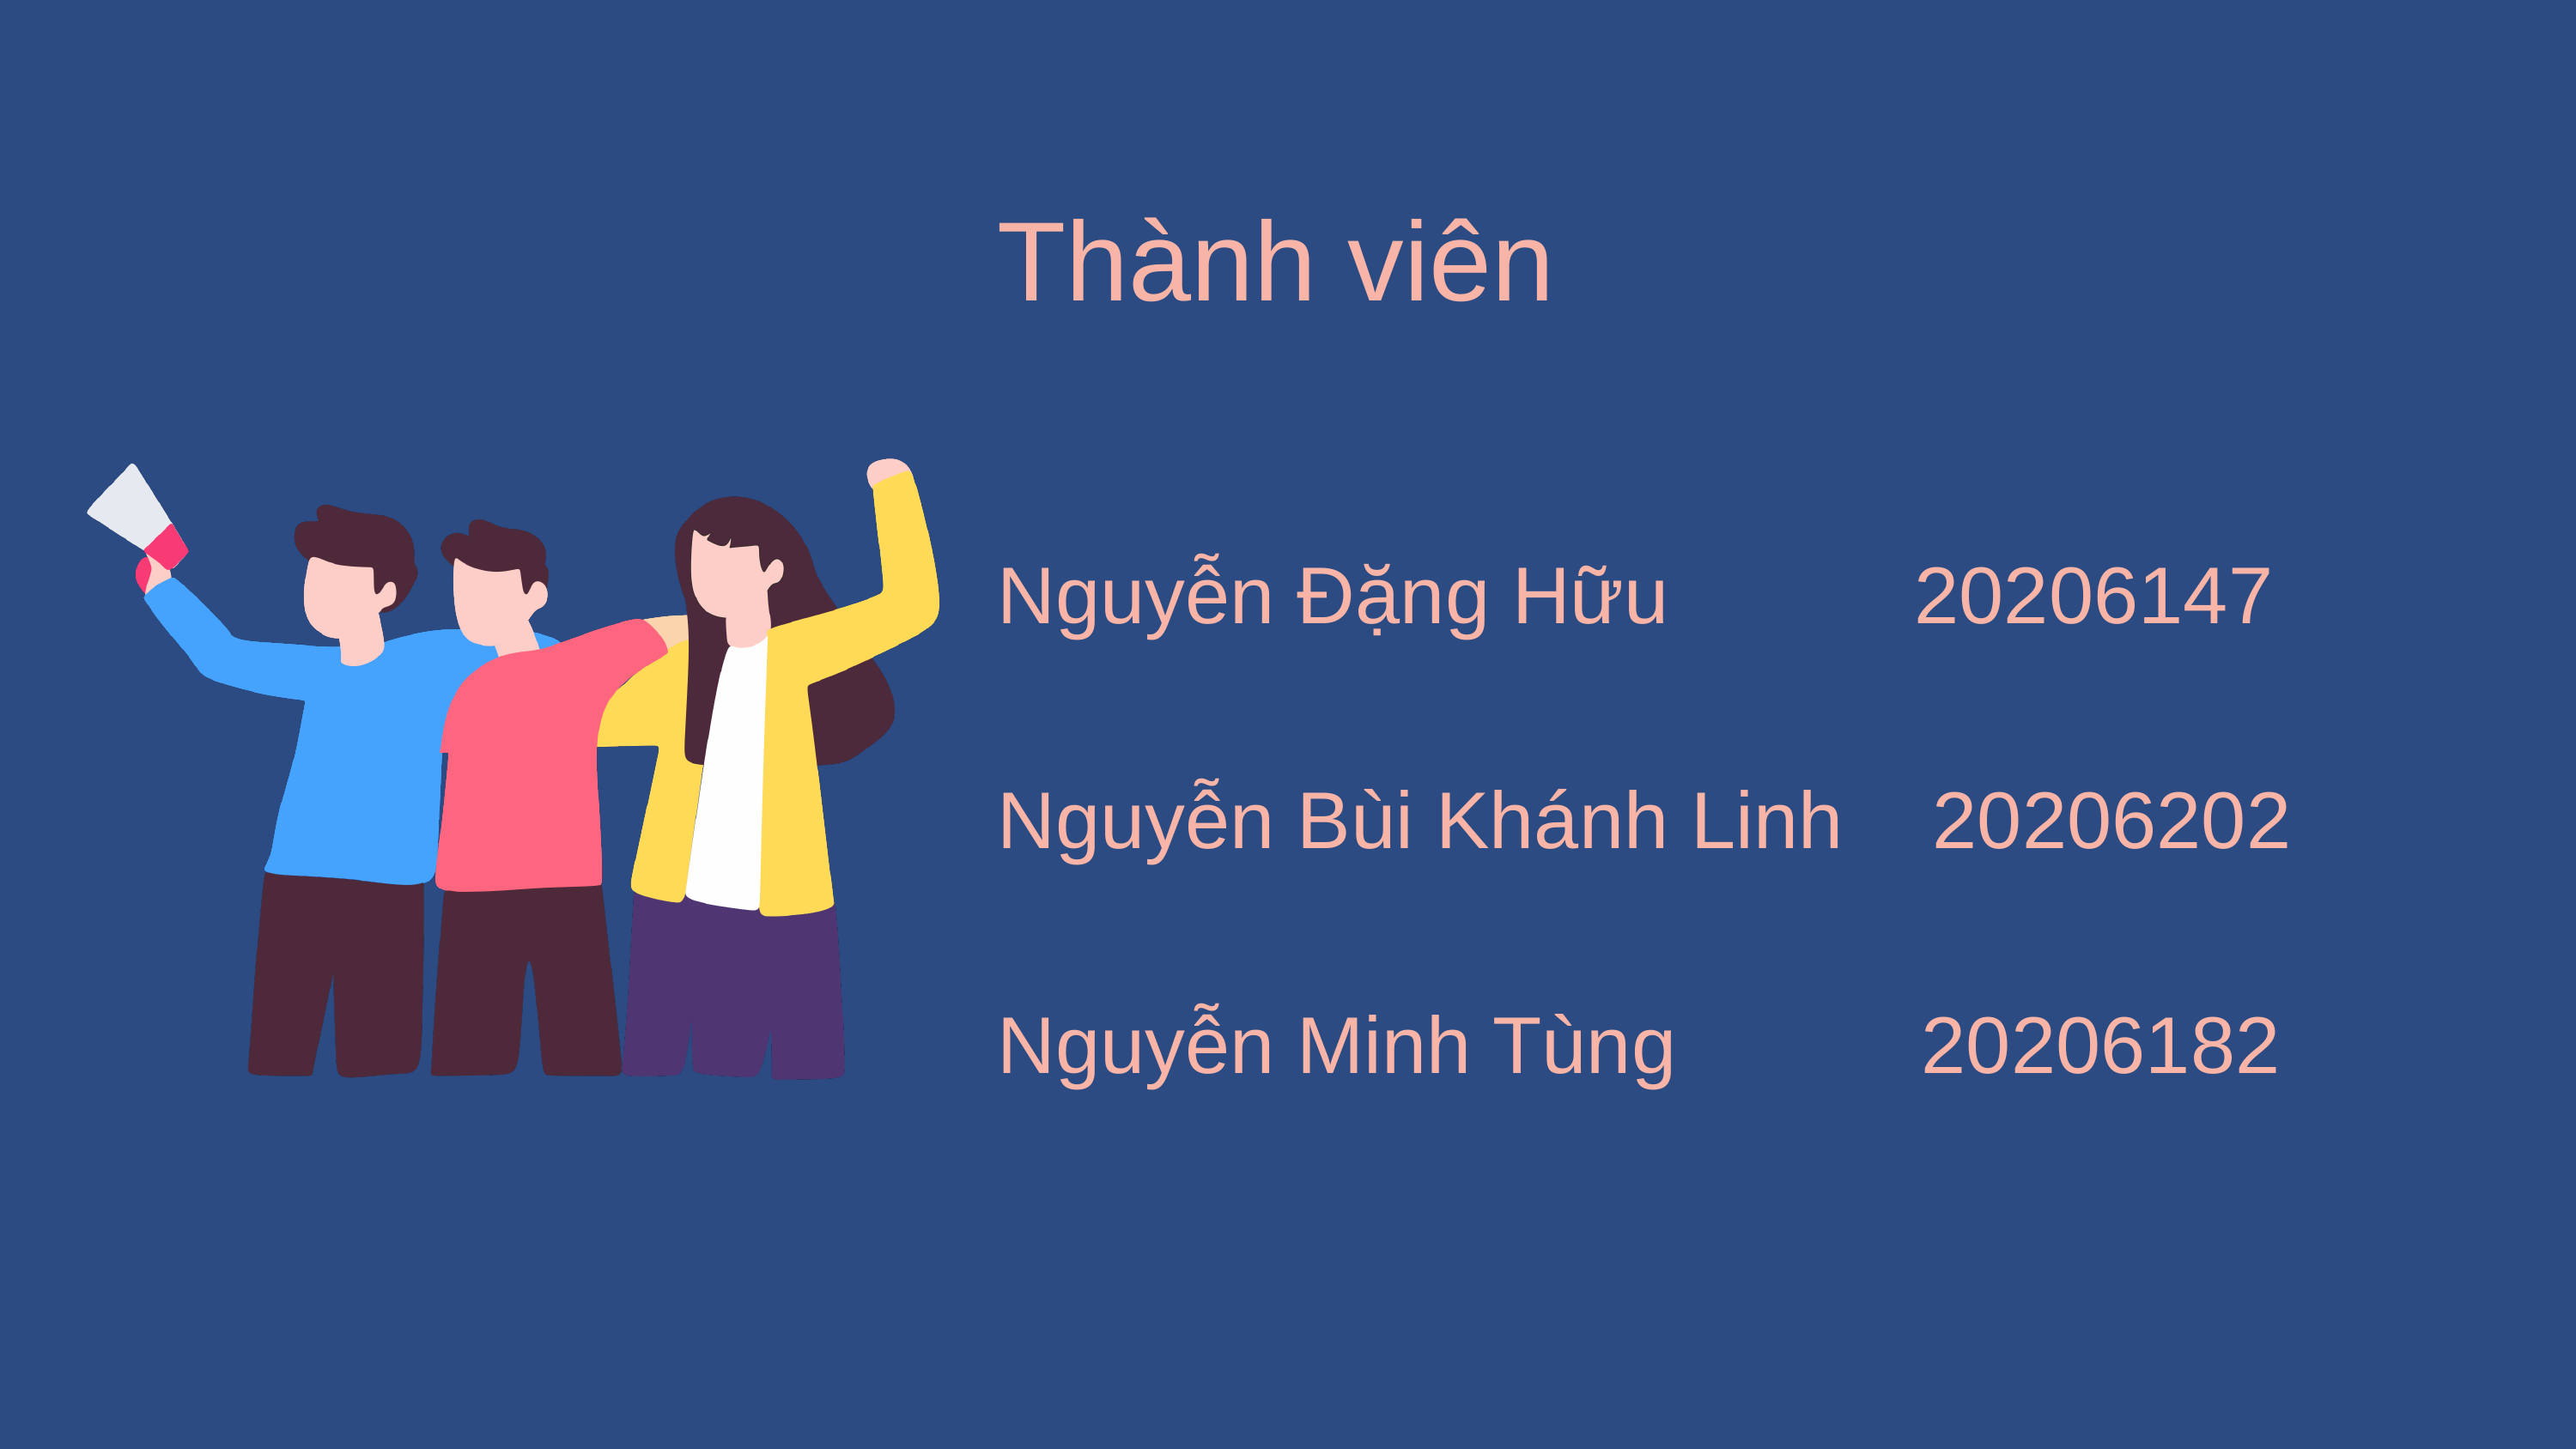

Thành viên

Nguyễn Đặng Hữu           20206147

Nguyễn Bùi Khánh Linh    20206202

Nguyễn Minh Tùng           20206182